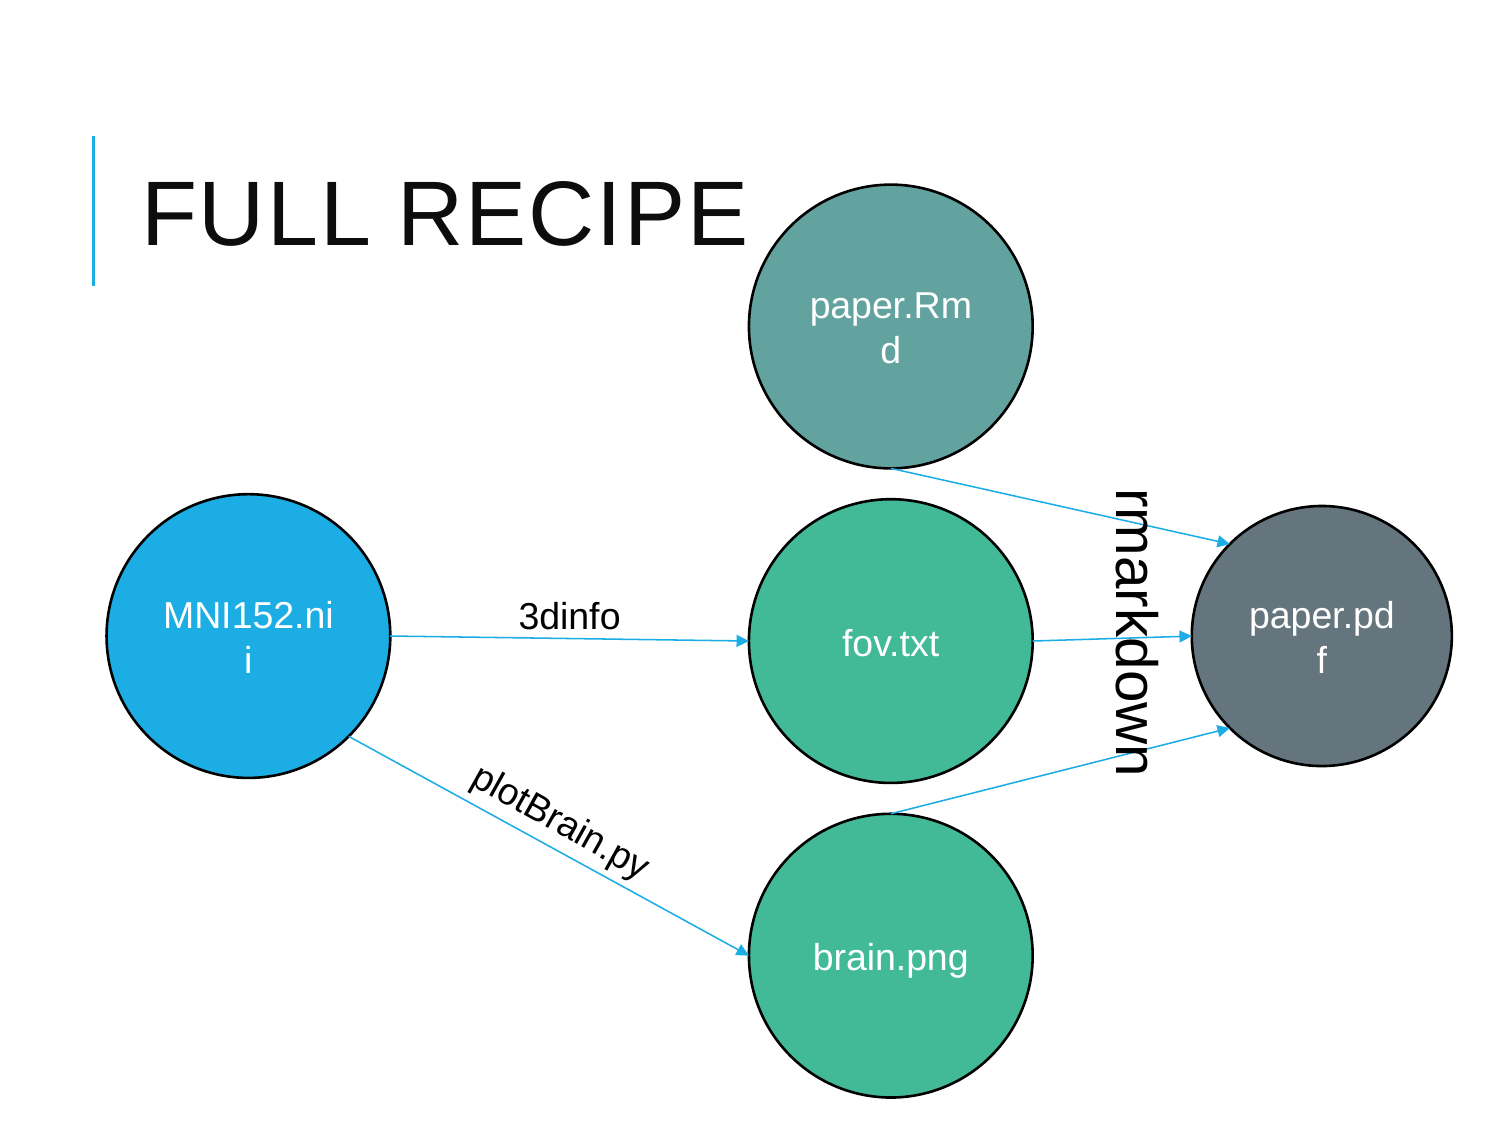

# Full Recipe
paper.Rmd
MNI152.nii
fov.txt
paper.pdf
3dinfo
rmarkdown
plotBrain.py
brain.png